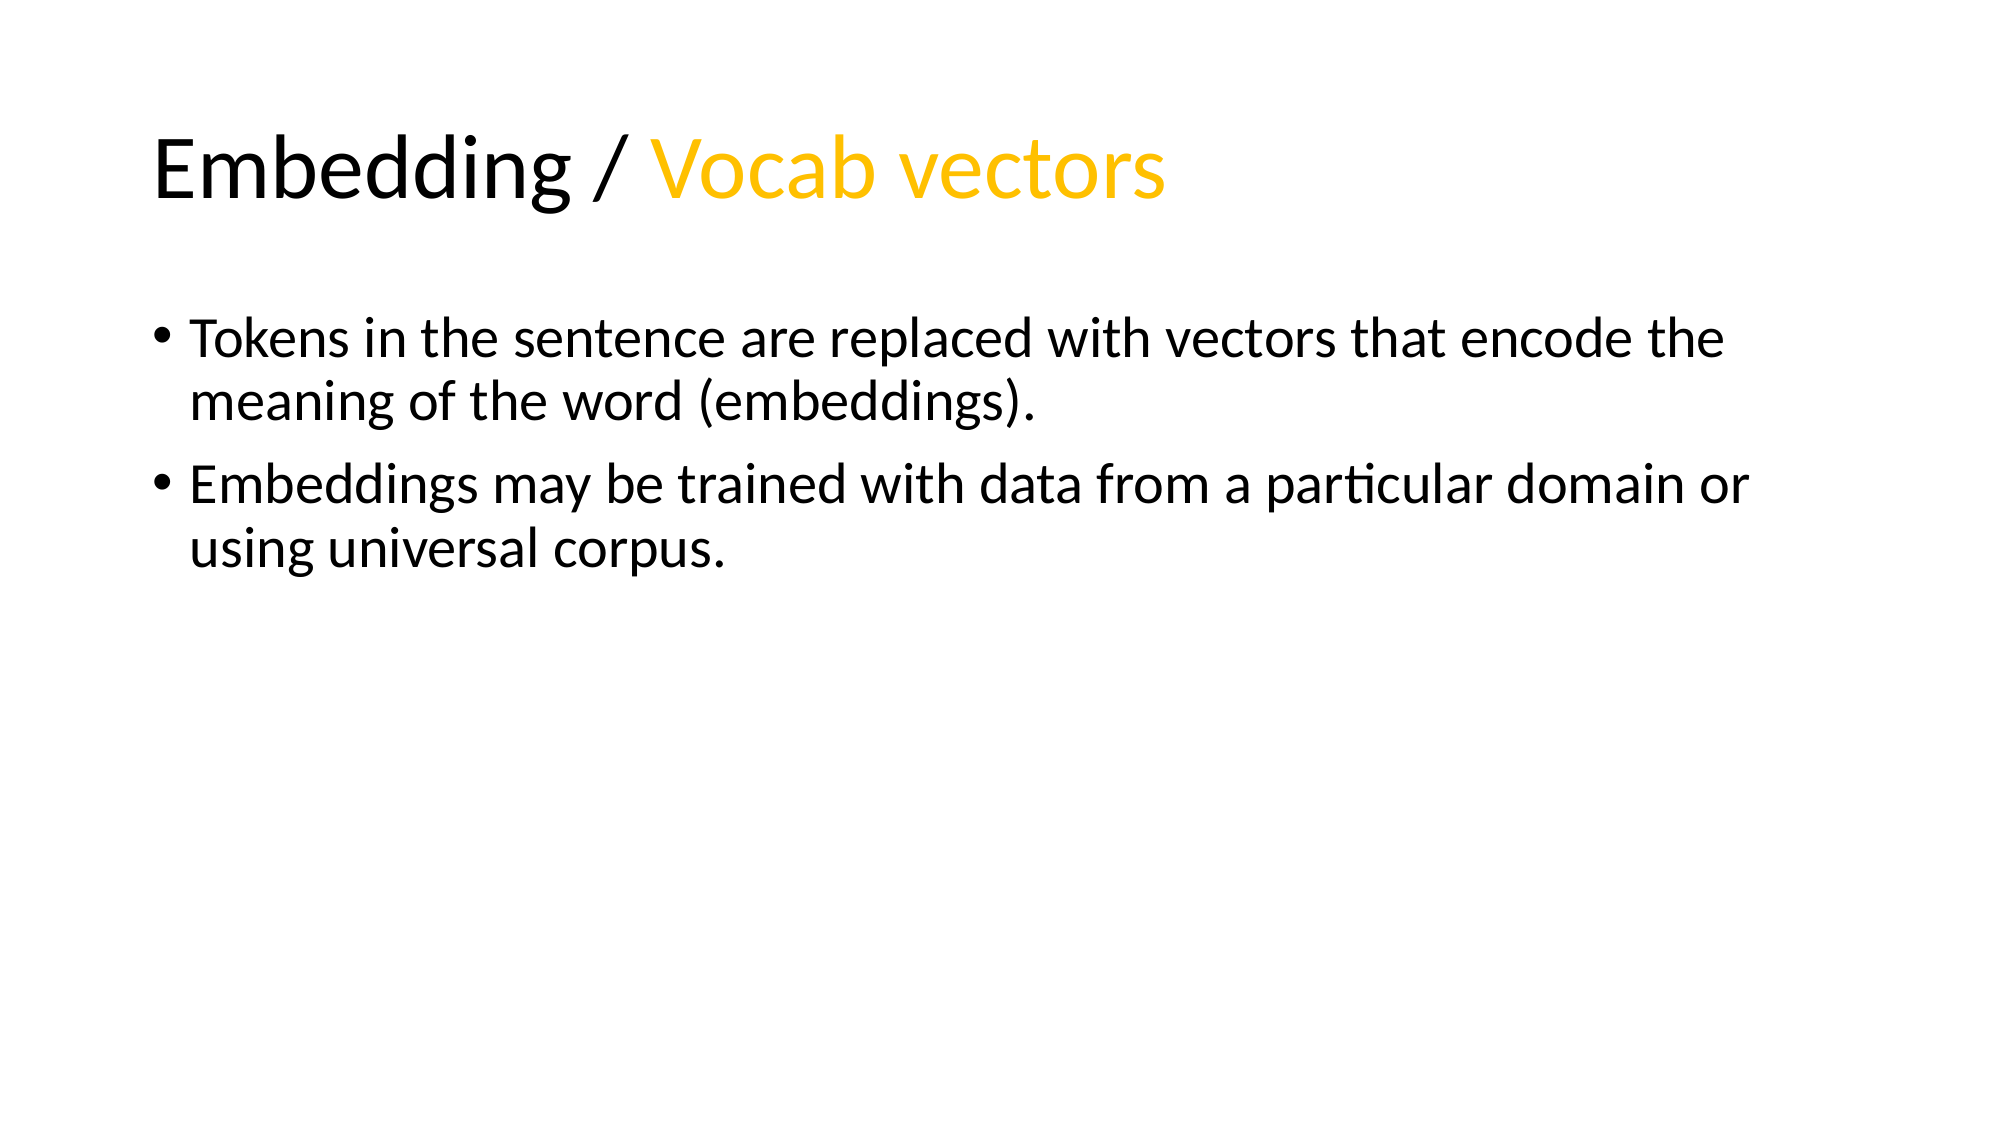

# Embedding / Vocab vectors
Tokens in the sentence are replaced with vectors that encode the meaning of the word (embeddings).
Embeddings may be trained with data from a particular domain or using universal corpus.